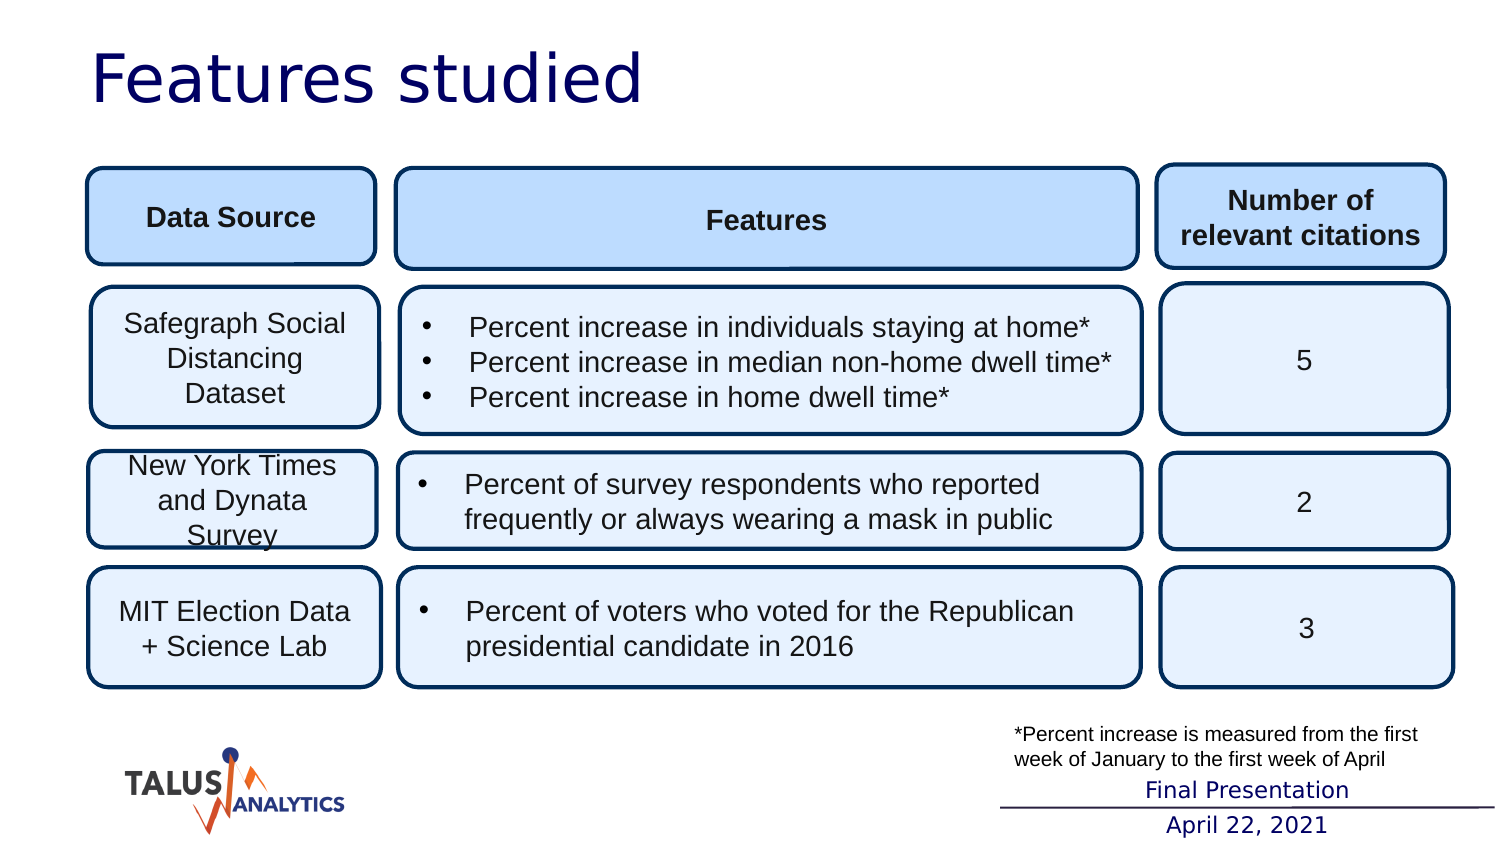

# Features studied
Number of relevant citations
Data Source
Features
5
Safegraph Social Distancing Dataset
Percent increase in individuals staying at home*
Percent increase in median non-home dwell time*
Percent increase in home dwell time*
New York Times and Dynata Survey
Percent of survey respondents who reported frequently or always wearing a mask in public
2
MIT Election Data + Science Lab
Percent of voters who voted for the Republican presidential candidate in 2016
3
*Percent increase is measured from the first week of January to the first week of April